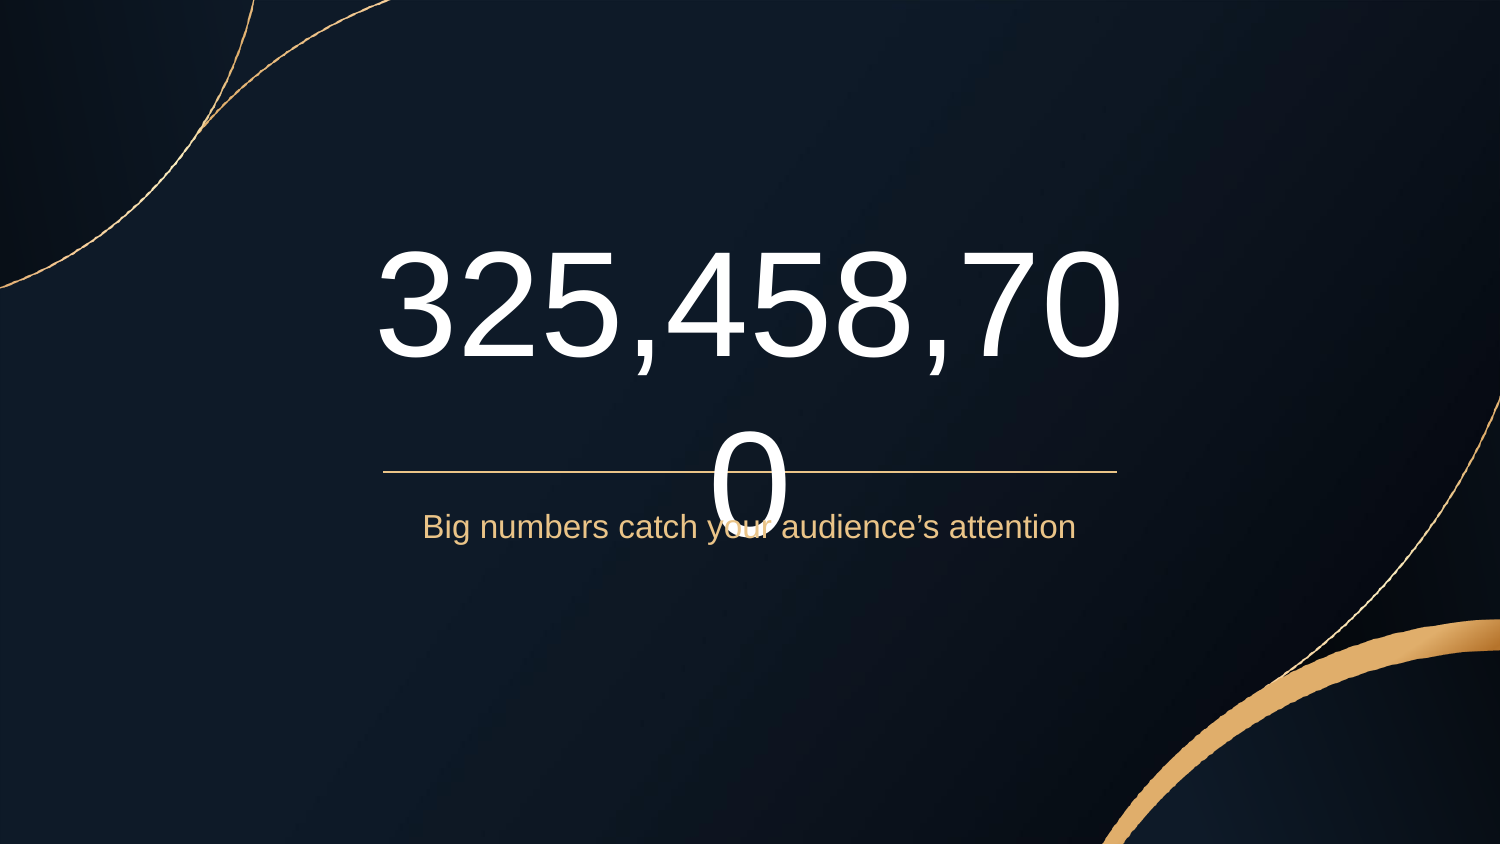

# 325,458,700
Big numbers catch your audience’s attention